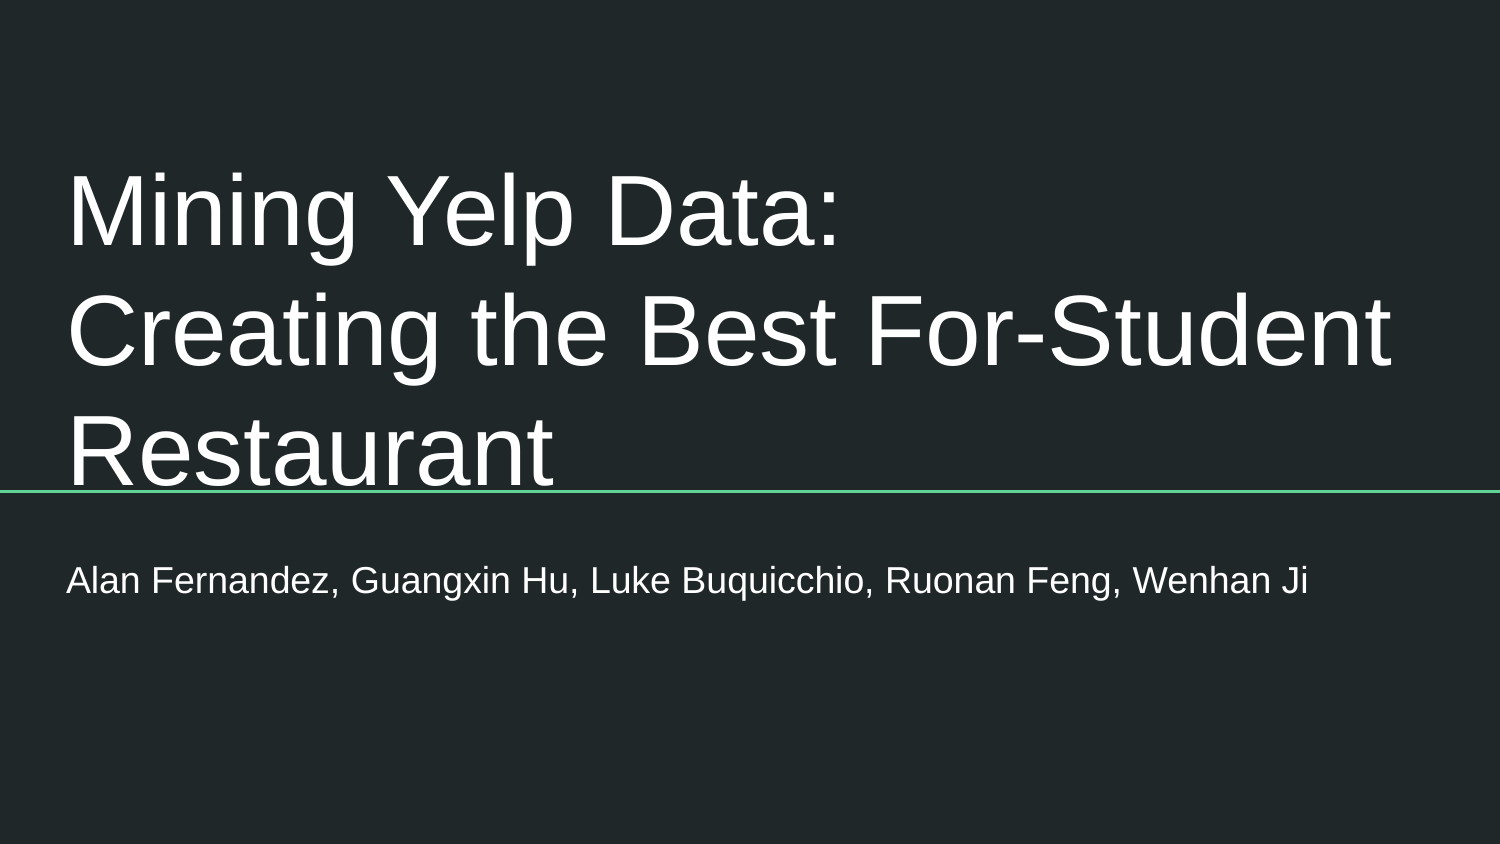

# Mining Yelp Data:
Creating the Best For-Student Restaurant
Alan Fernandez, Guangxin Hu, Luke Buquicchio, Ruonan Feng, Wenhan Ji